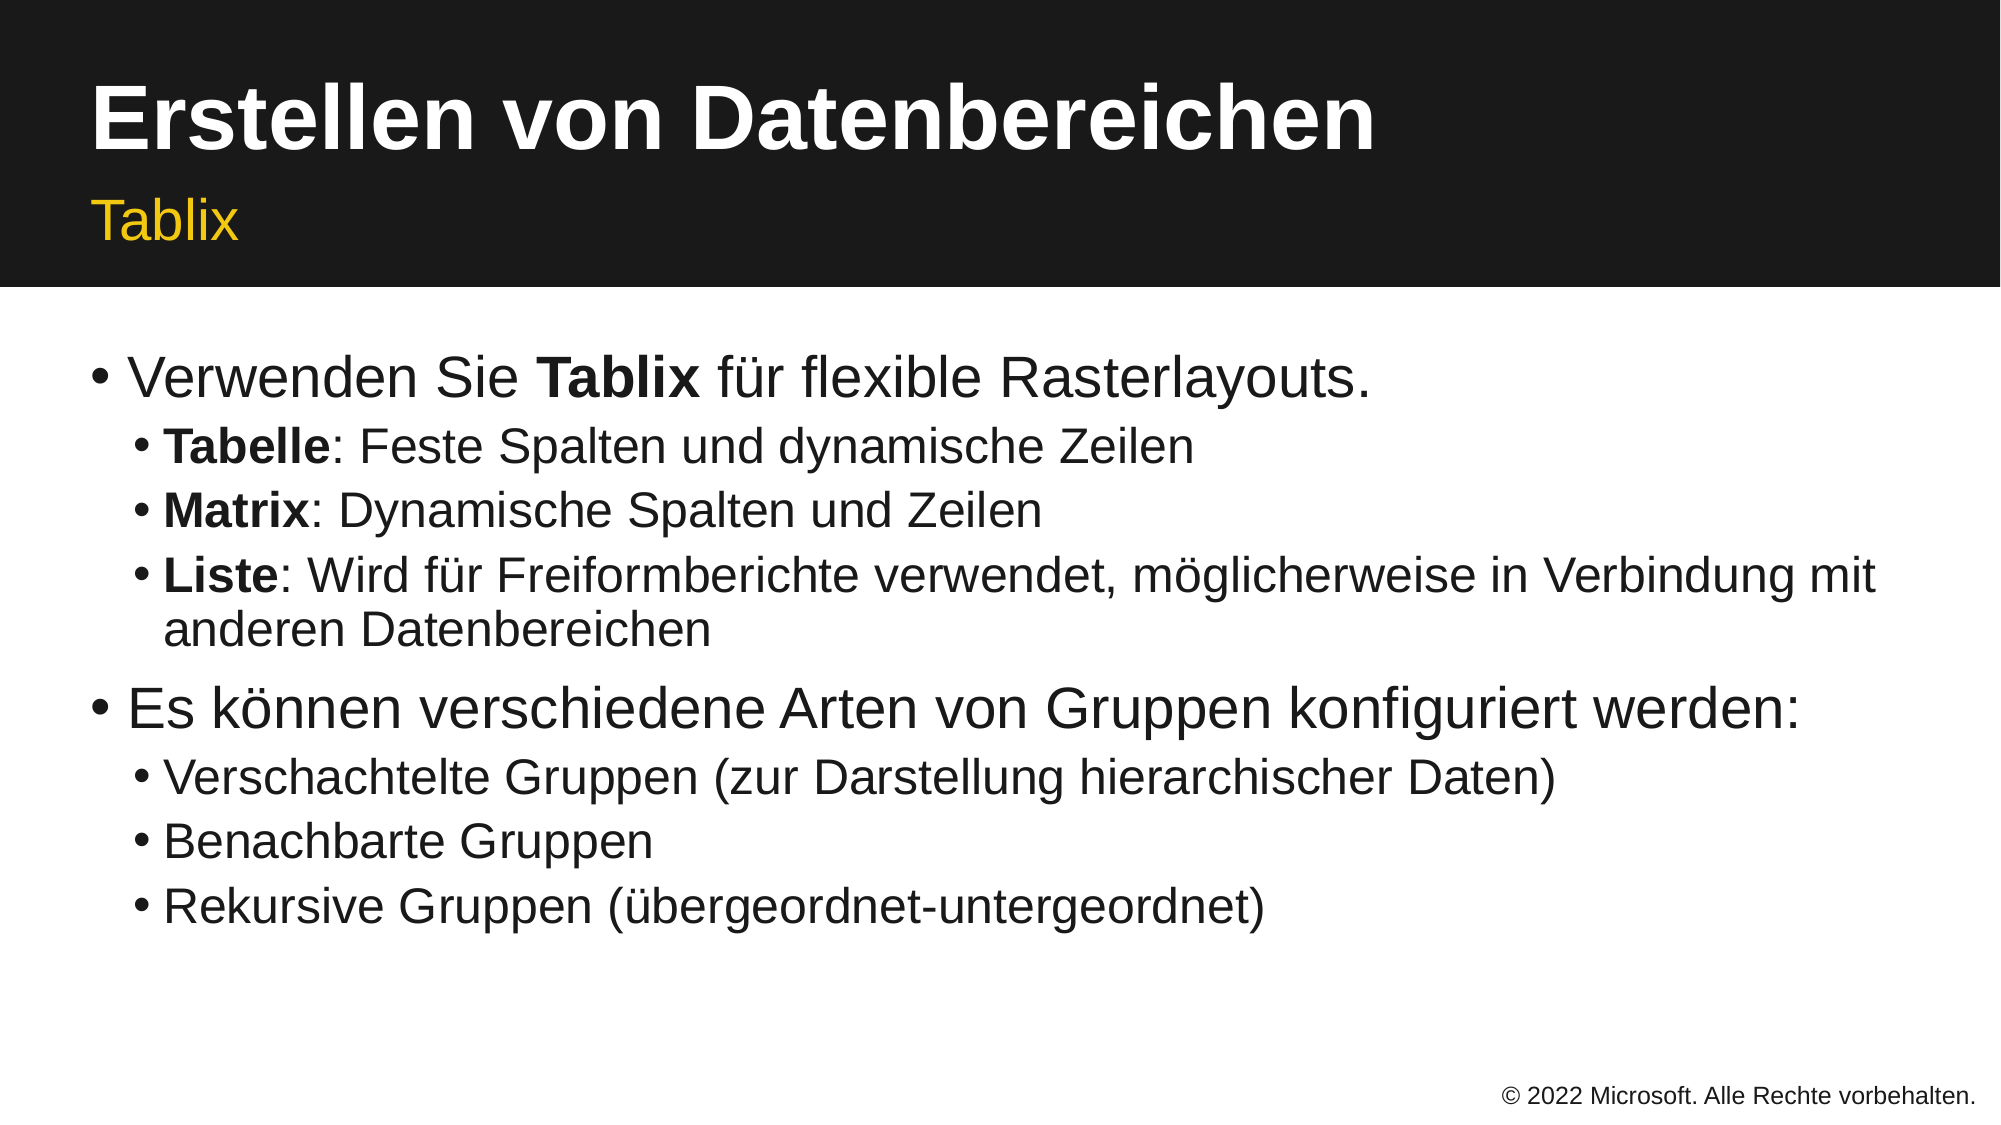

# Erstellen von Datenbereichen
Tablix
Verwenden Sie Tablix für flexible Rasterlayouts.
Tabelle: Feste Spalten und dynamische Zeilen
Matrix: Dynamische Spalten und Zeilen
Liste: Wird für Freiformberichte verwendet, möglicherweise in Verbindung mit anderen Datenbereichen
Es können verschiedene Arten von Gruppen konfiguriert werden:
Verschachtelte Gruppen (zur Darstellung hierarchischer Daten)
Benachbarte Gruppen
Rekursive Gruppen (übergeordnet-untergeordnet)

© 2022 Microsoft. Alle Rechte vorbehalten.